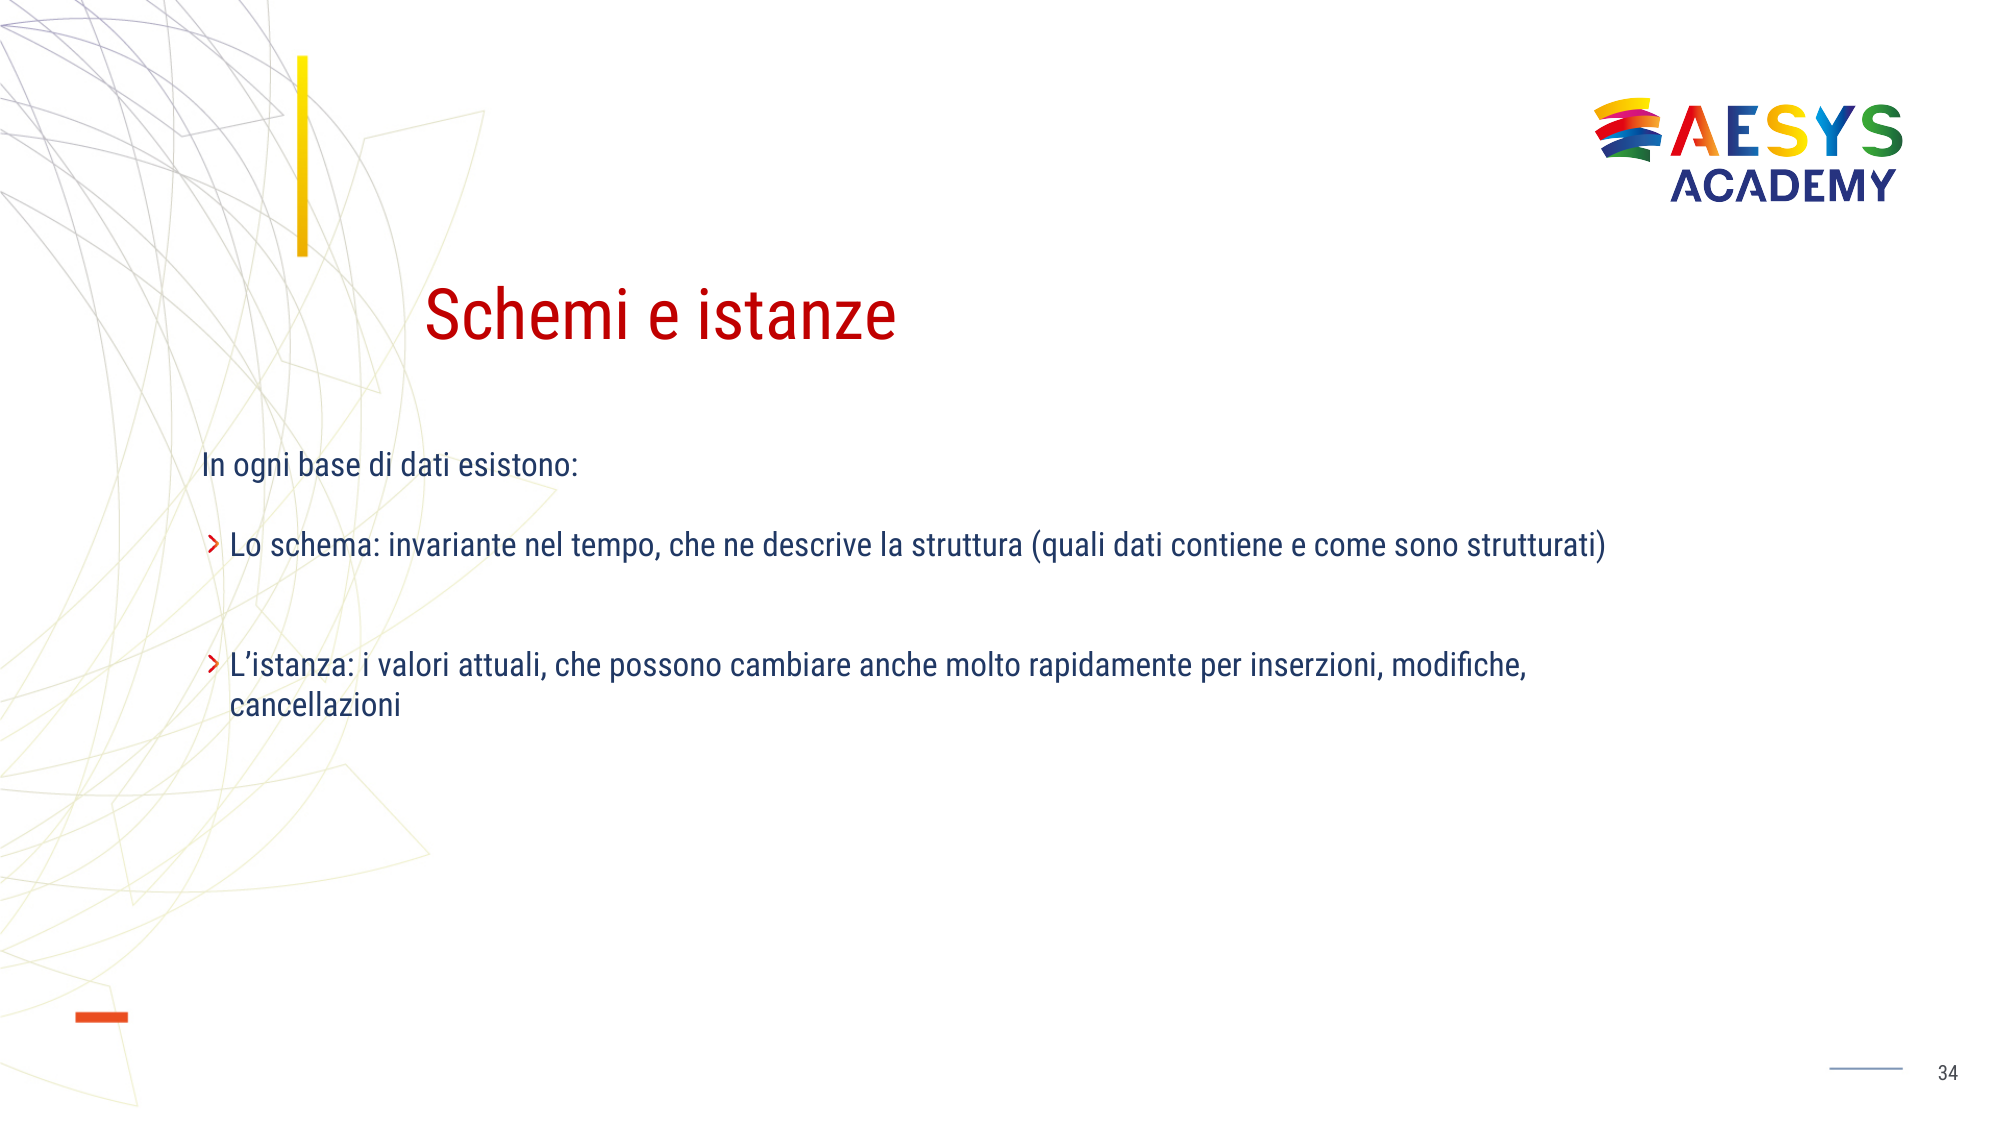

# Schemi e istanze
In ogni base di dati esistono:

Lo schema: invariante nel tempo, che ne descrive la struttura (quali dati contiene e come sono strutturati)

L’istanza: i valori attuali, che possono cambiare anche molto rapidamente per inserzioni, modifiche, cancellazioni

34